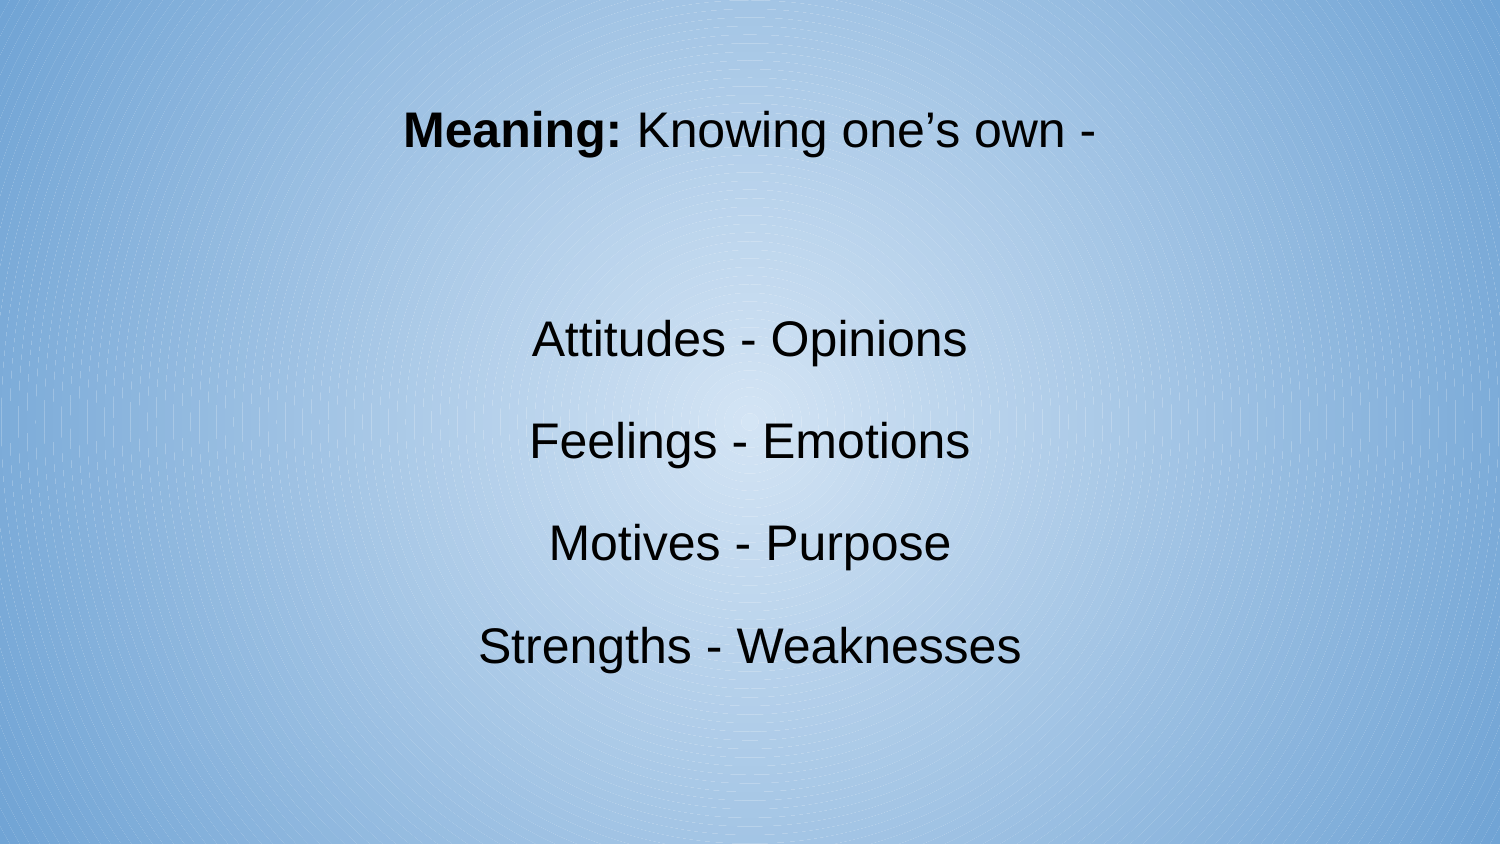

# Meaning: Knowing one’s own -

Attitudes - Opinions
Feelings - Emotions
Motives - Purpose
Strengths - Weaknesses